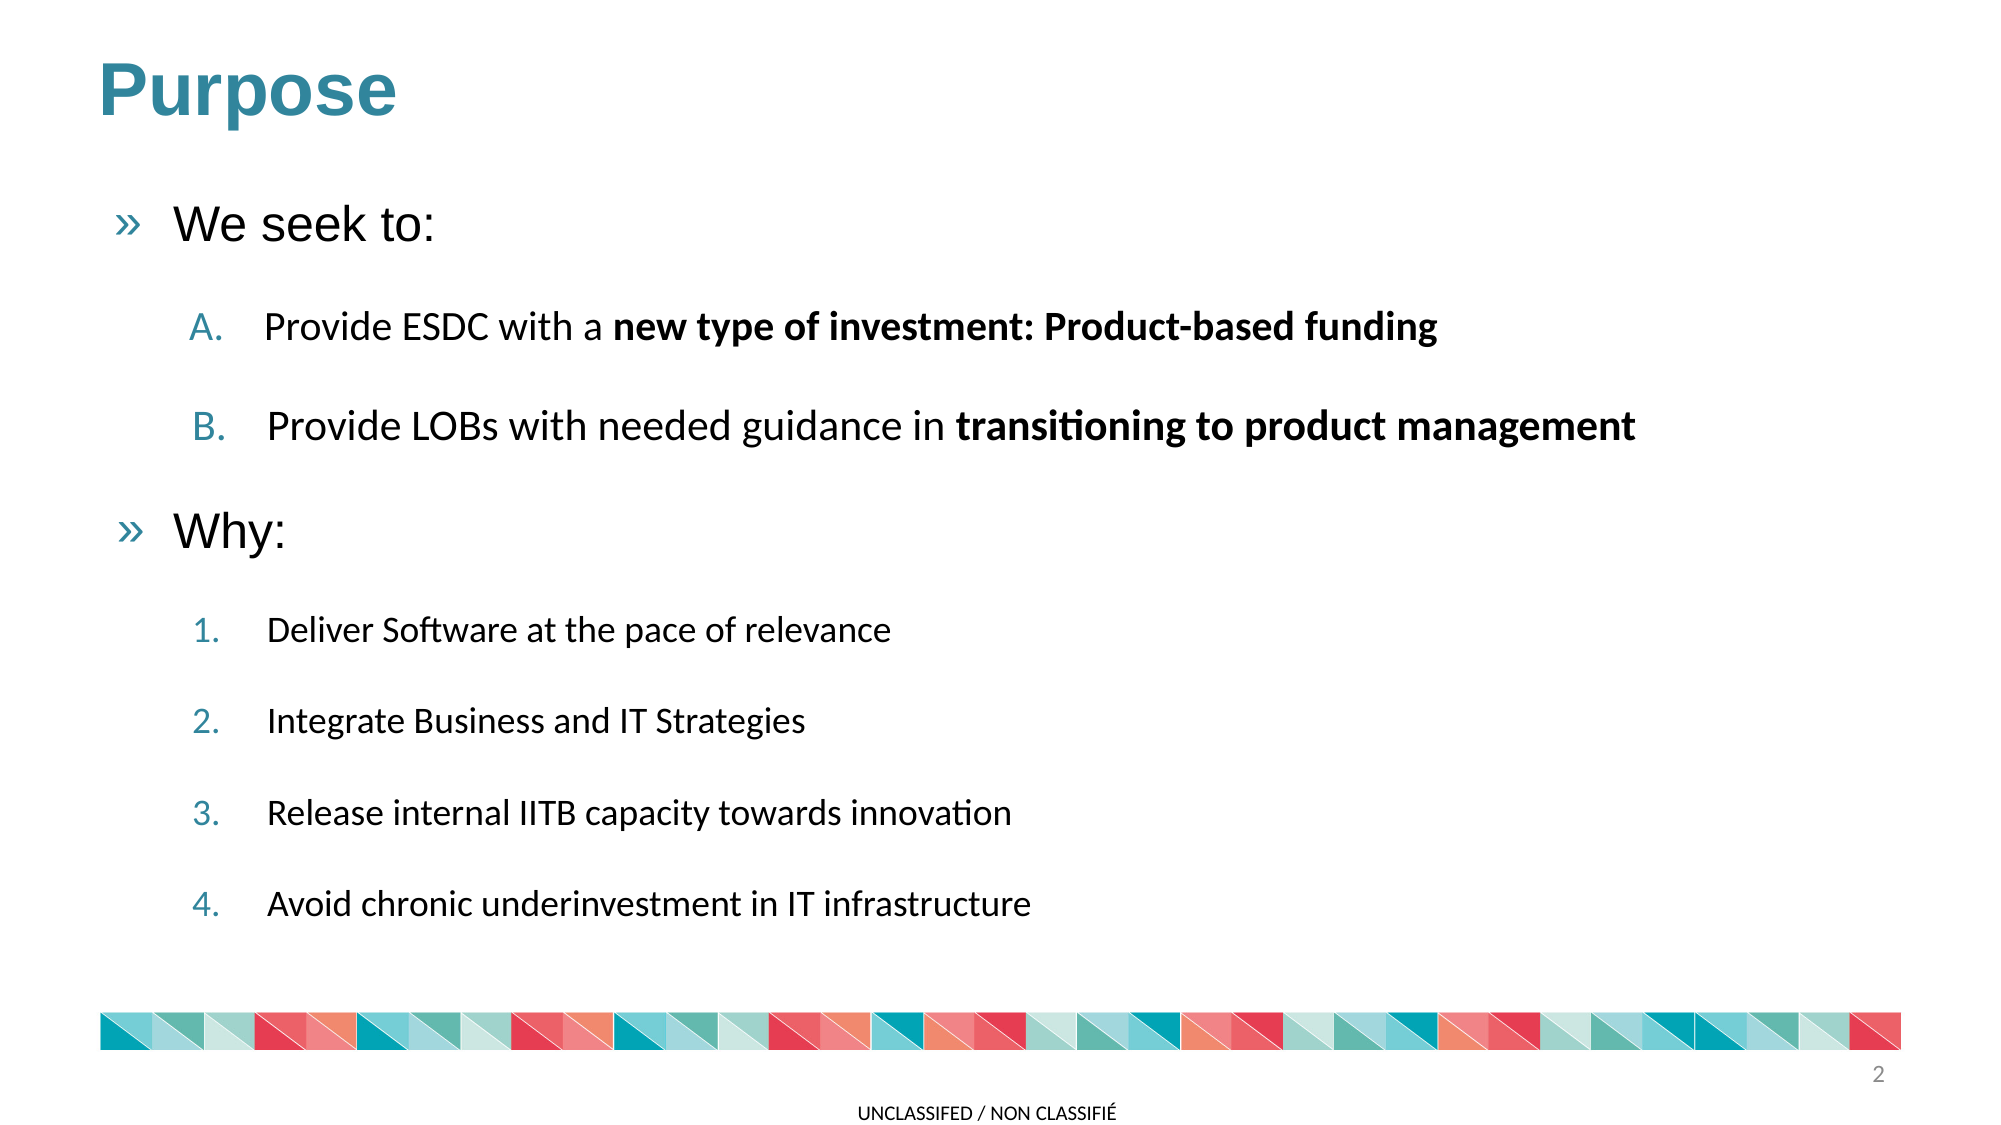

Purpose
We seek to:
Provide ESDC with a new type of investment: Product-based funding
Provide LOBs with needed guidance in transitioning to product management
Why:
Deliver Software at the pace of relevance
Integrate Business and IT Strategies
Release internal IITB capacity towards innovation
Avoid chronic underinvestment in IT infrastructure

2